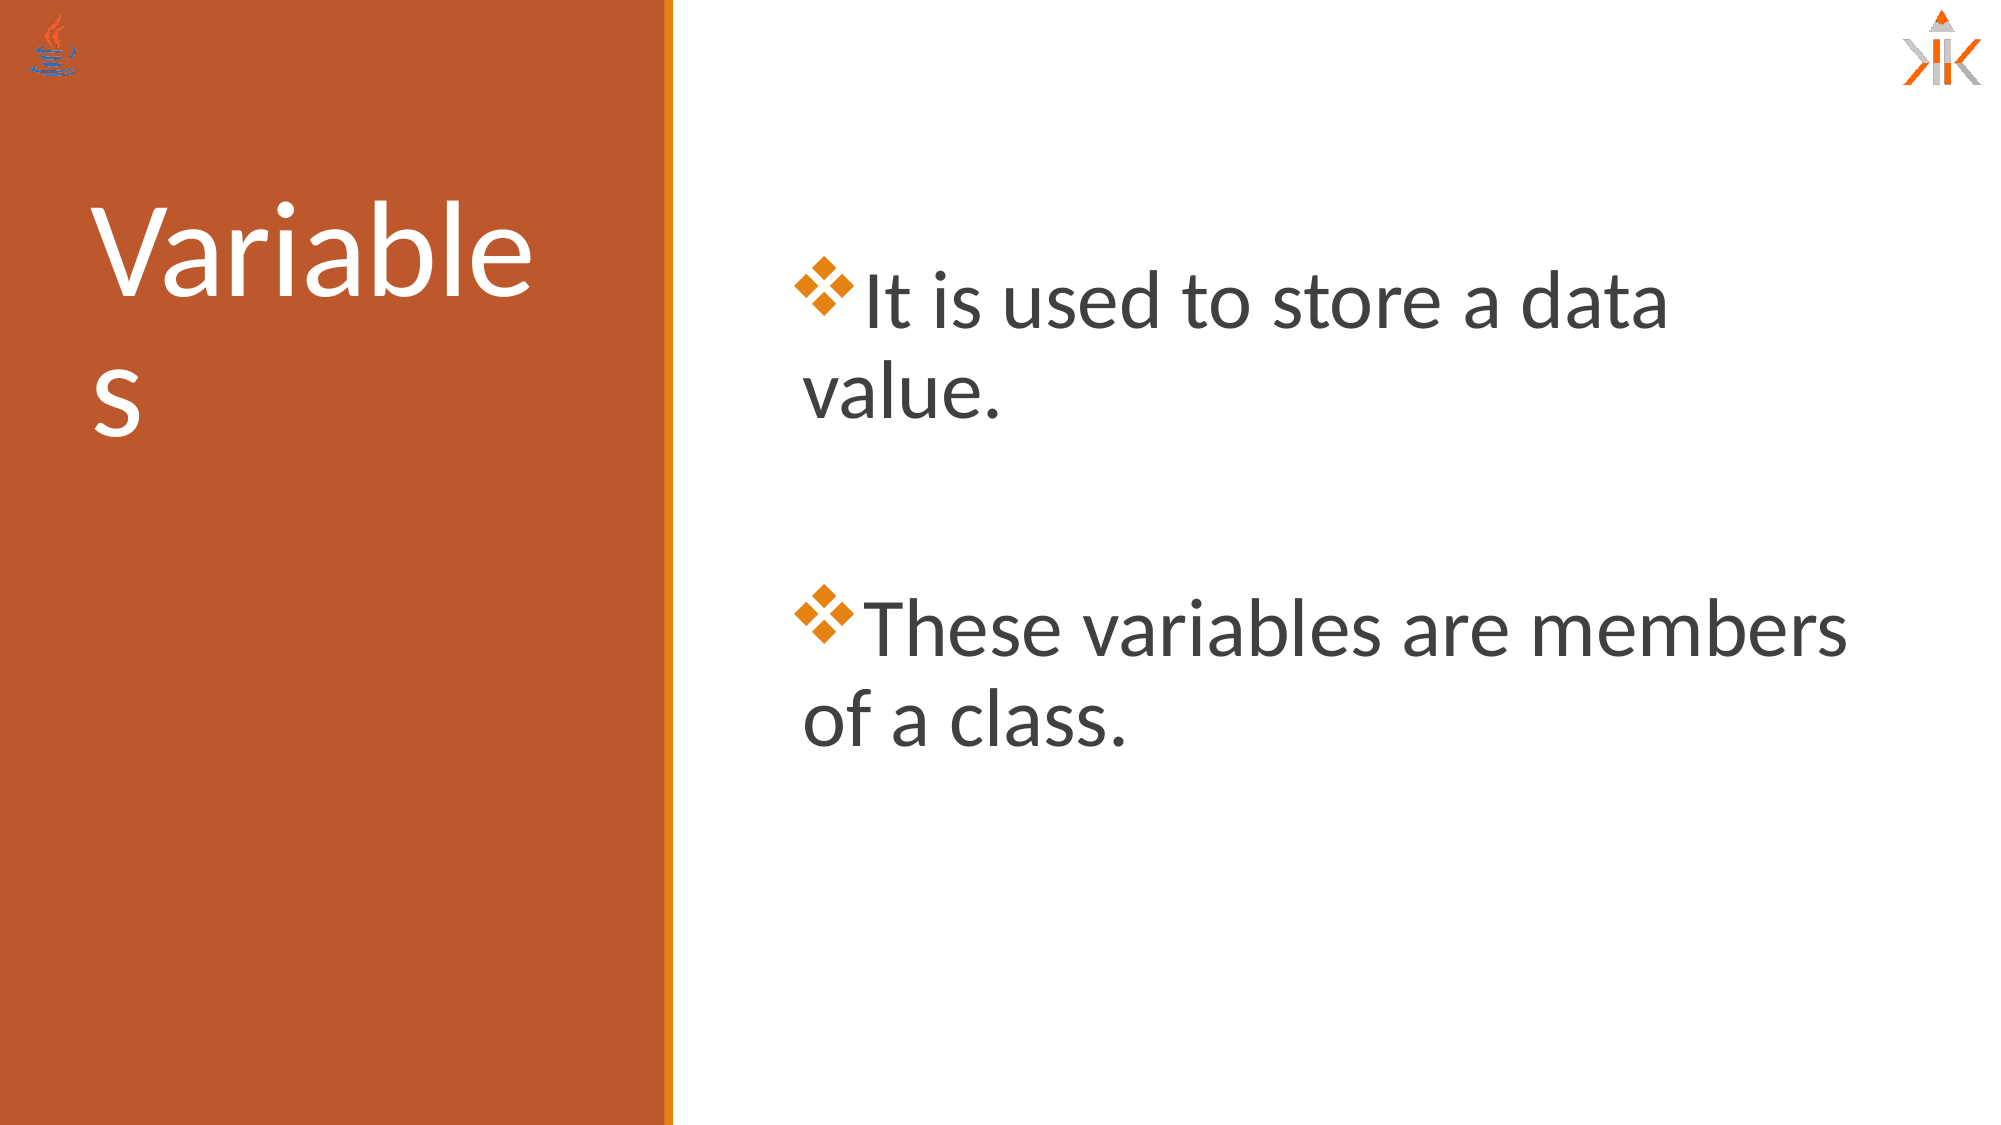

# Variables

It is used to store a data value.

These variables are members of a class.